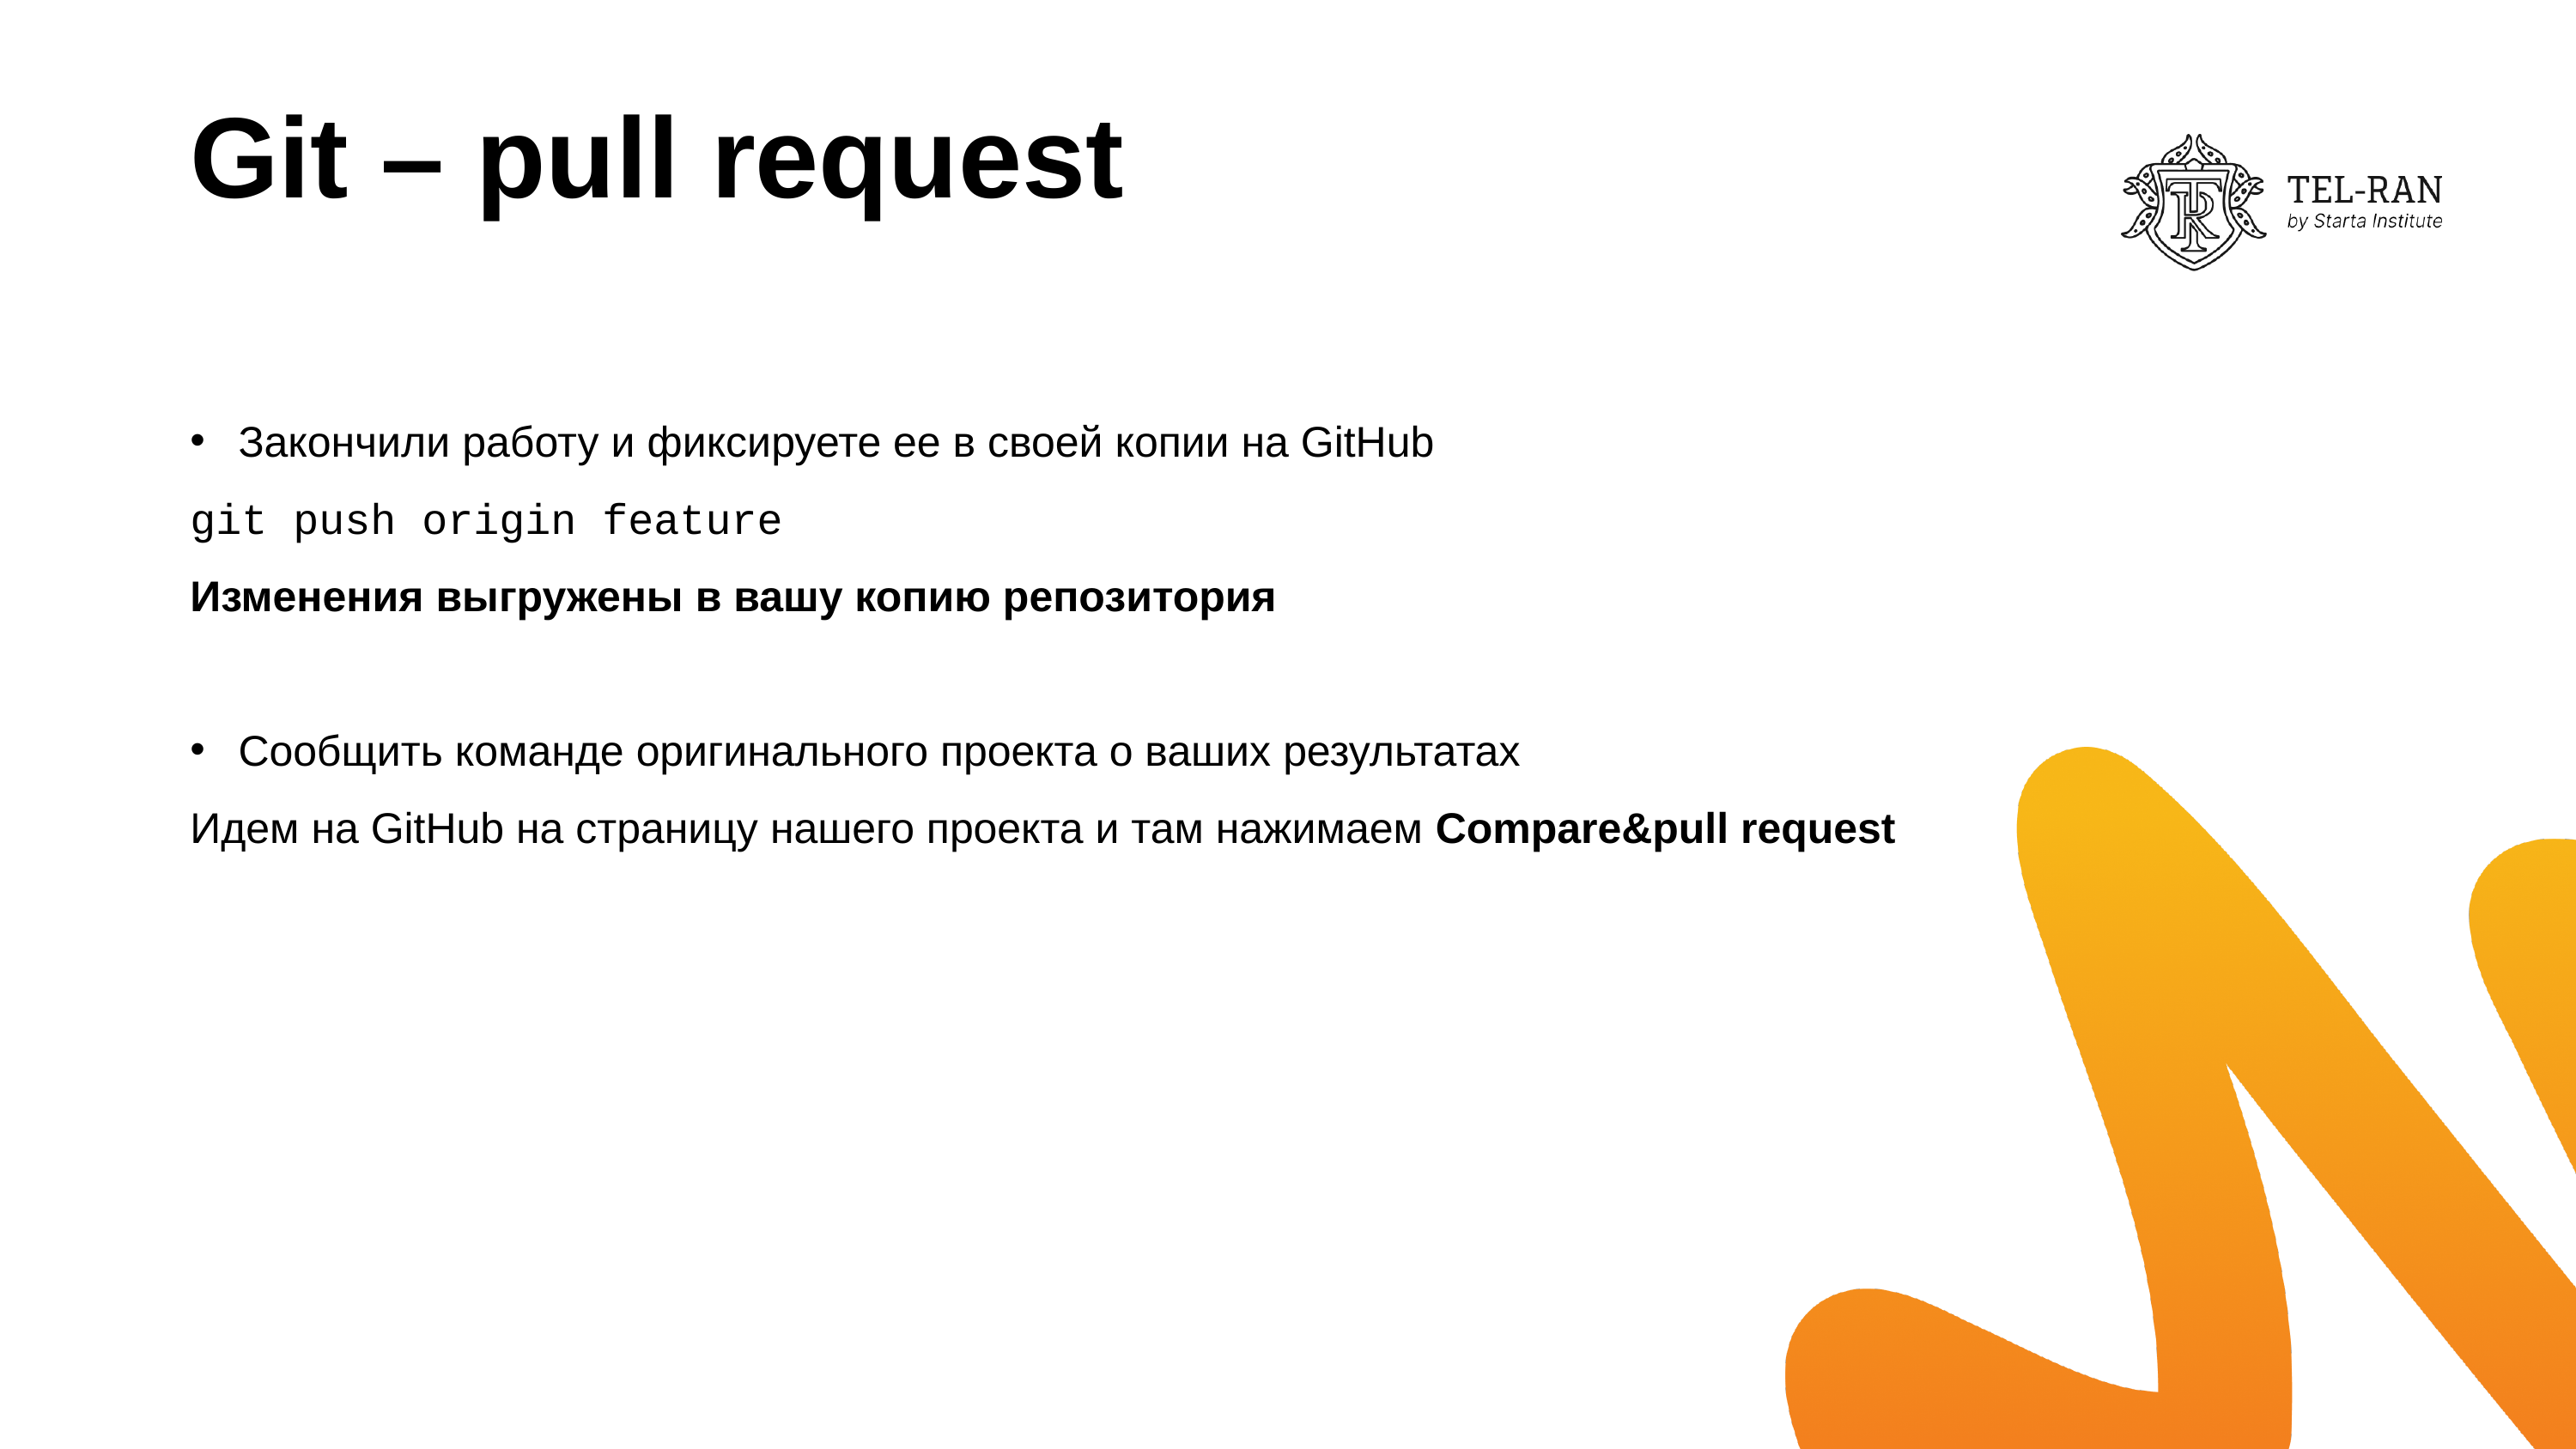

# Git – pull request
Закончили работу и фиксируете ее в своей копии на GitHub
git push origin feature
Изменения выгружены в вашу копию репозитория

Сообщить команде оригинального проекта о ваших результатах
Идем на GitHub на страницу нашего проекта и там нажимаем Compare&pull request